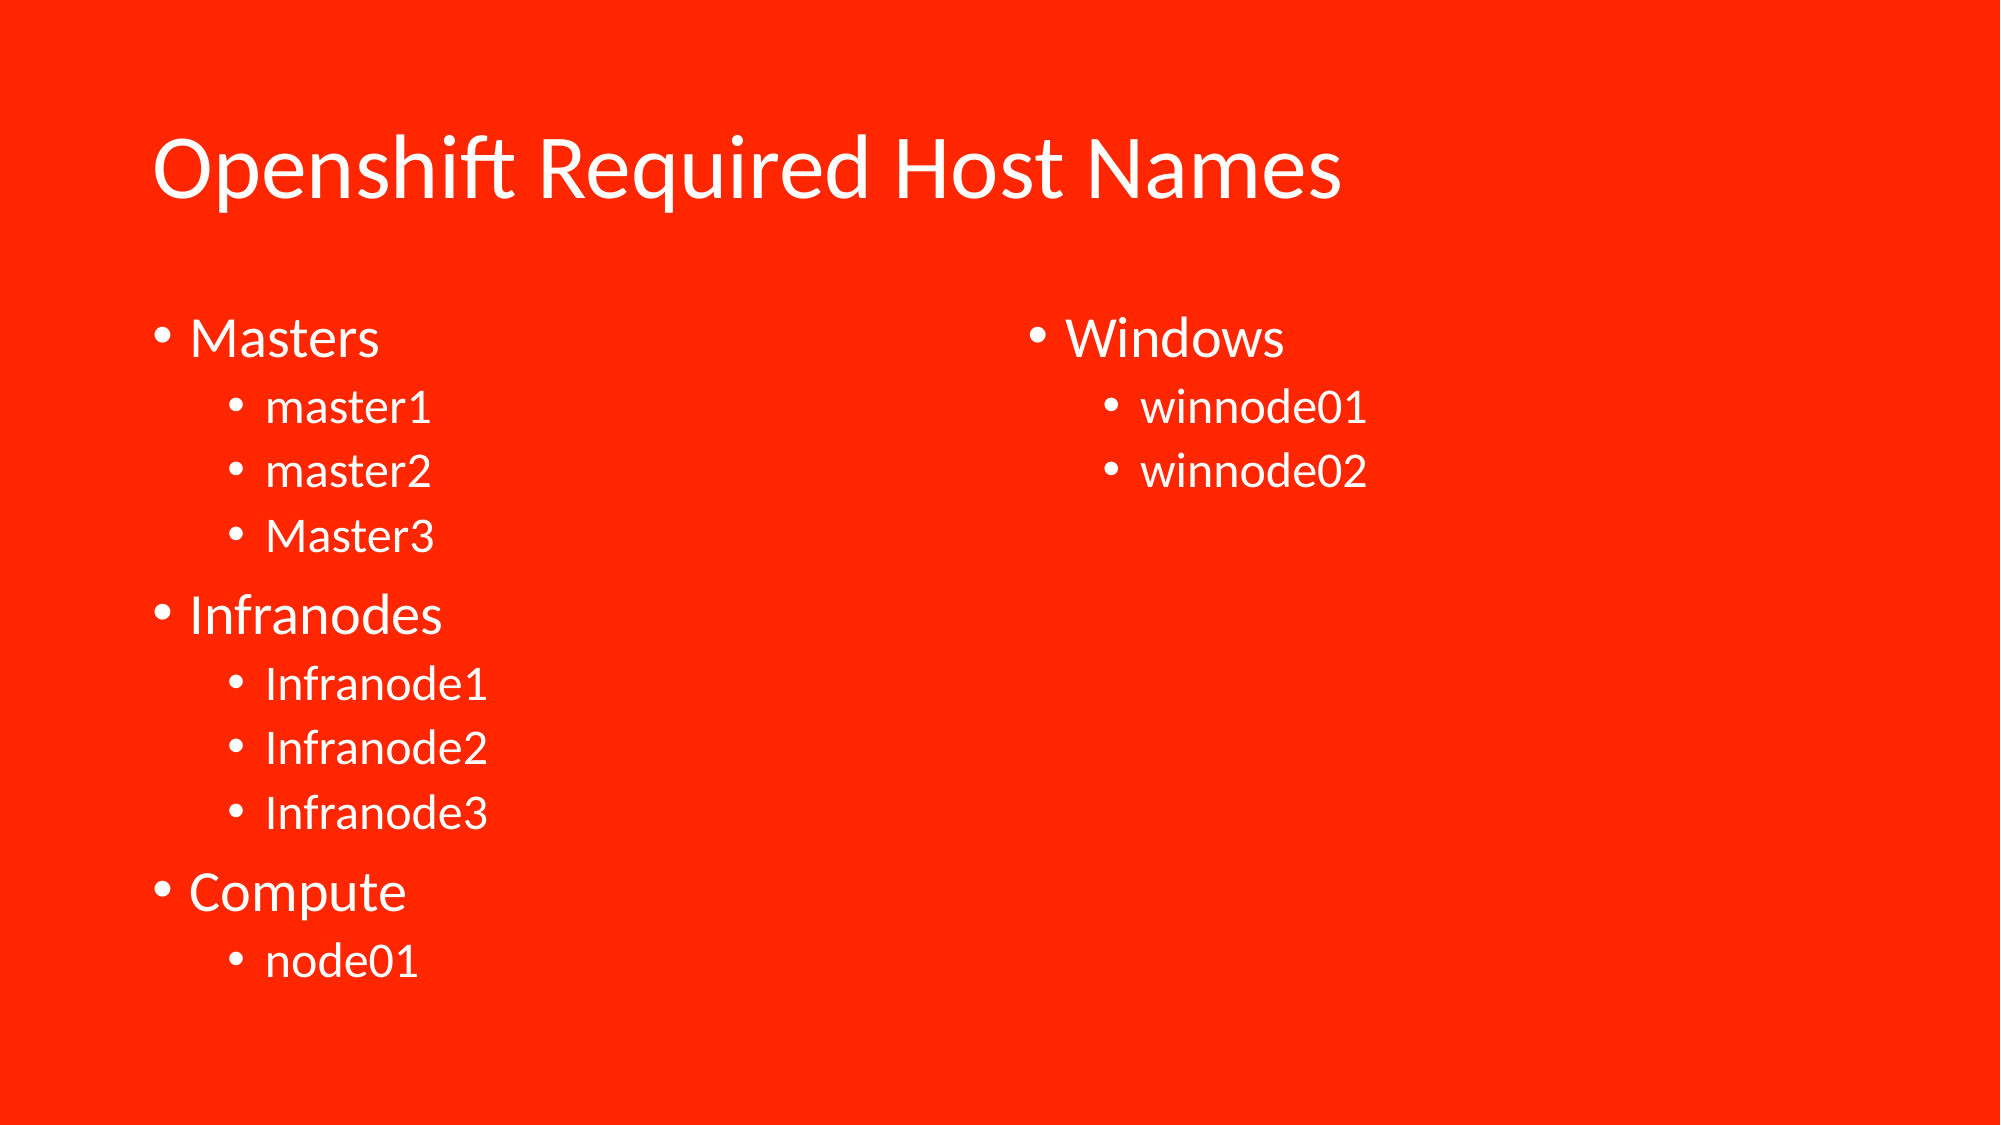

# Openshift Required Host Names
Masters
master1
master2
Master3
Infranodes
Infranode1
Infranode2
Infranode3
Compute
node01

Windows
winnode01
winnode02